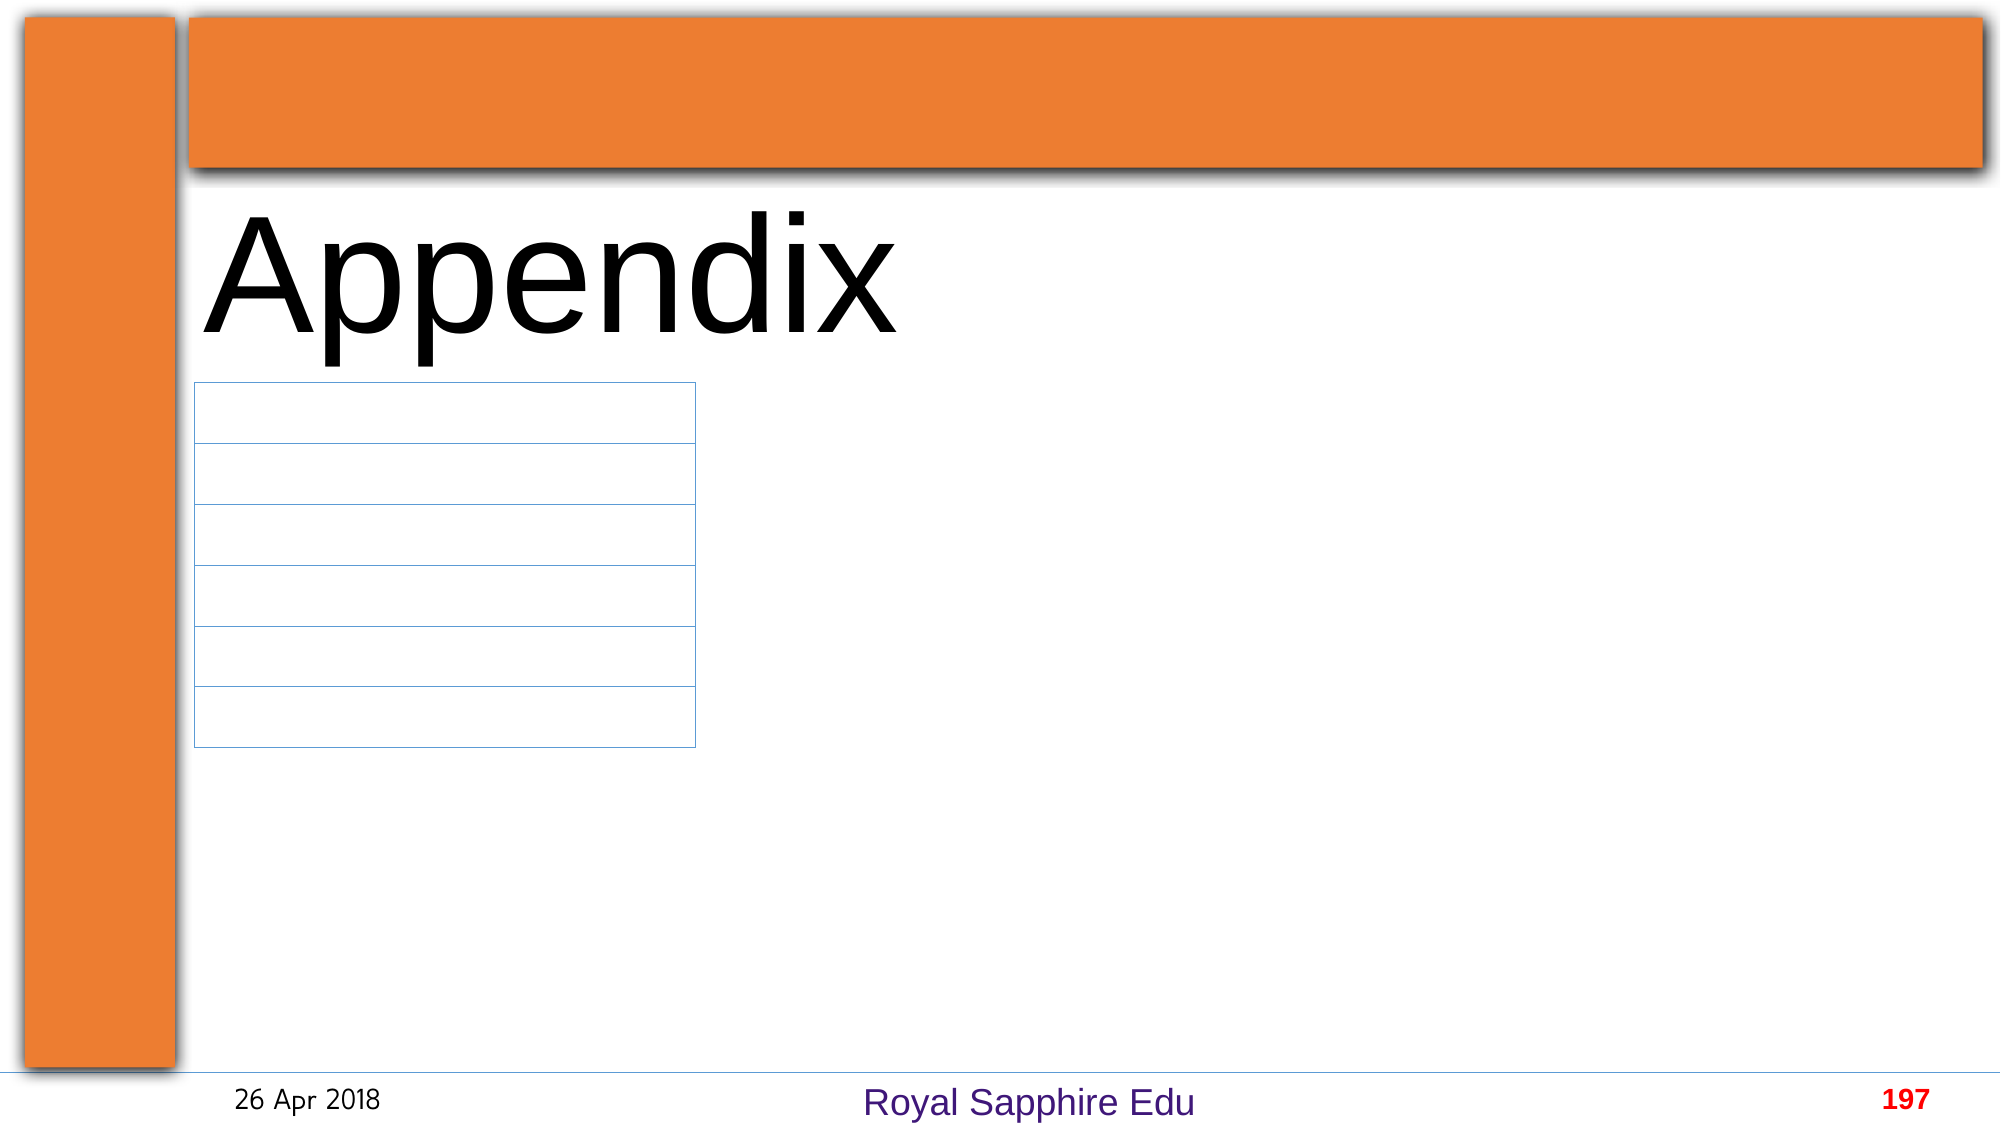

|  |
| --- |
|  |
|  |
|  |
|  |
|  |
26 Apr 2018
197